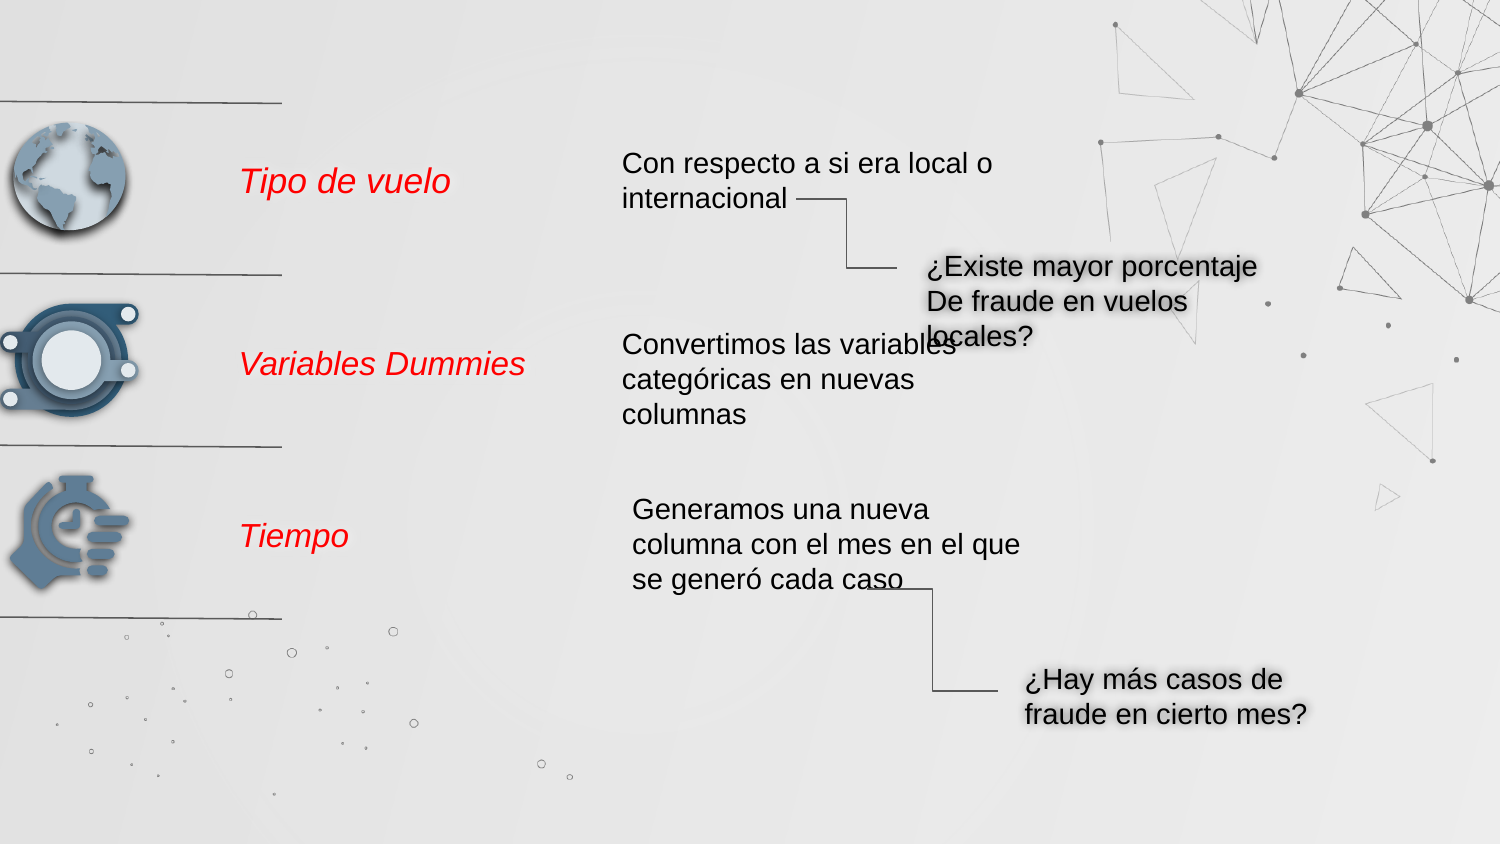

Con respecto a si era local o internacional
Tipo de vuelo
¿Existe mayor porcentaje
De fraude en vuelos locales?

Convertimos las variables categóricas en nuevas columnas
Variables Dummies

Generamos una nueva columna con el mes en el que se generó cada caso
Tiempo
¿Hay más casos de fraude en cierto mes?